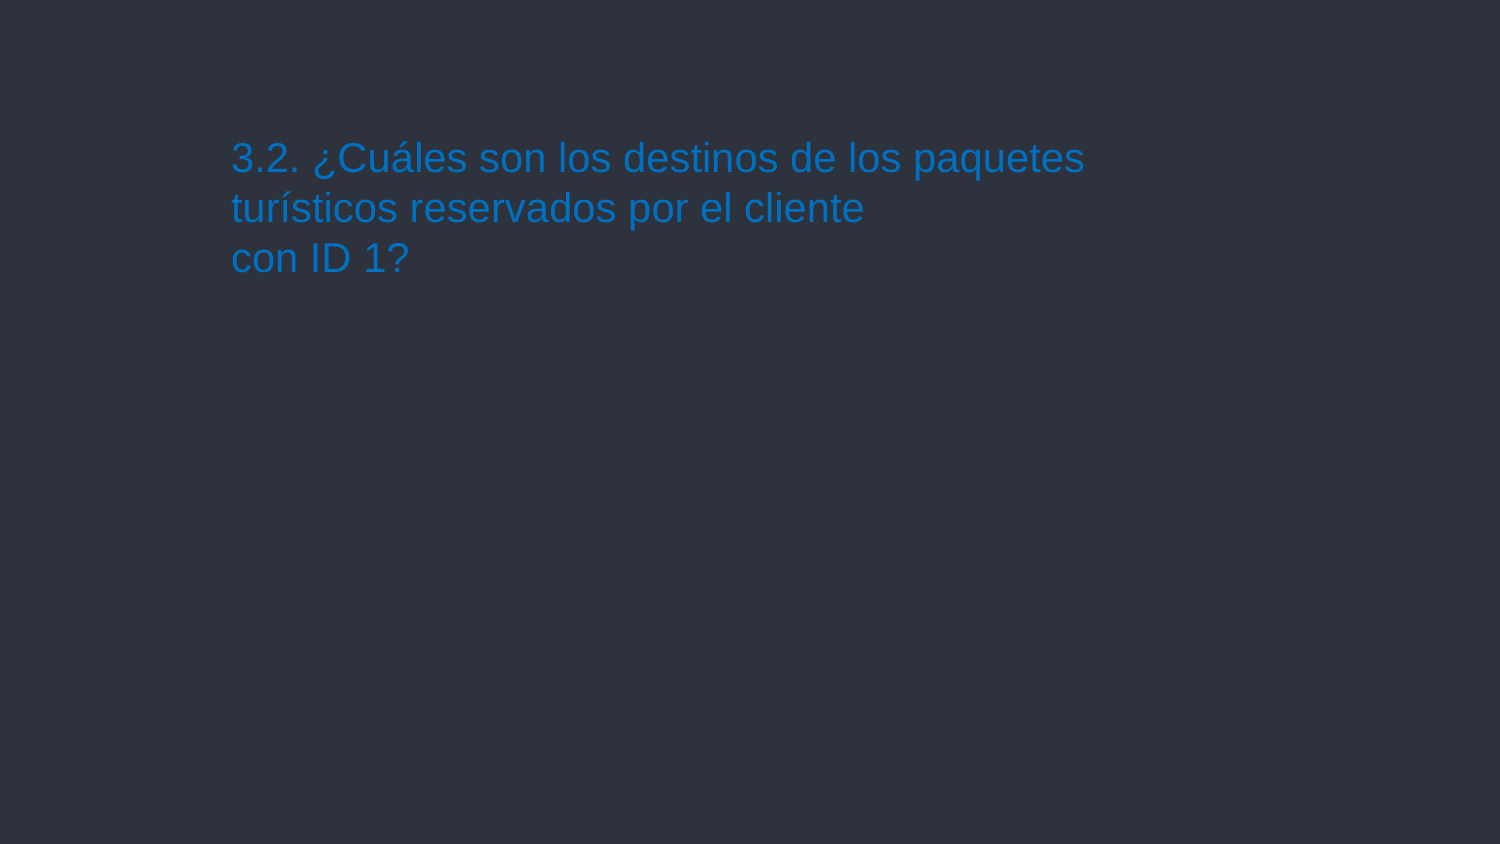

3.2. ¿Cuáles son los destinos de los paquetes turísticos reservados por el cliente
con ID 1?